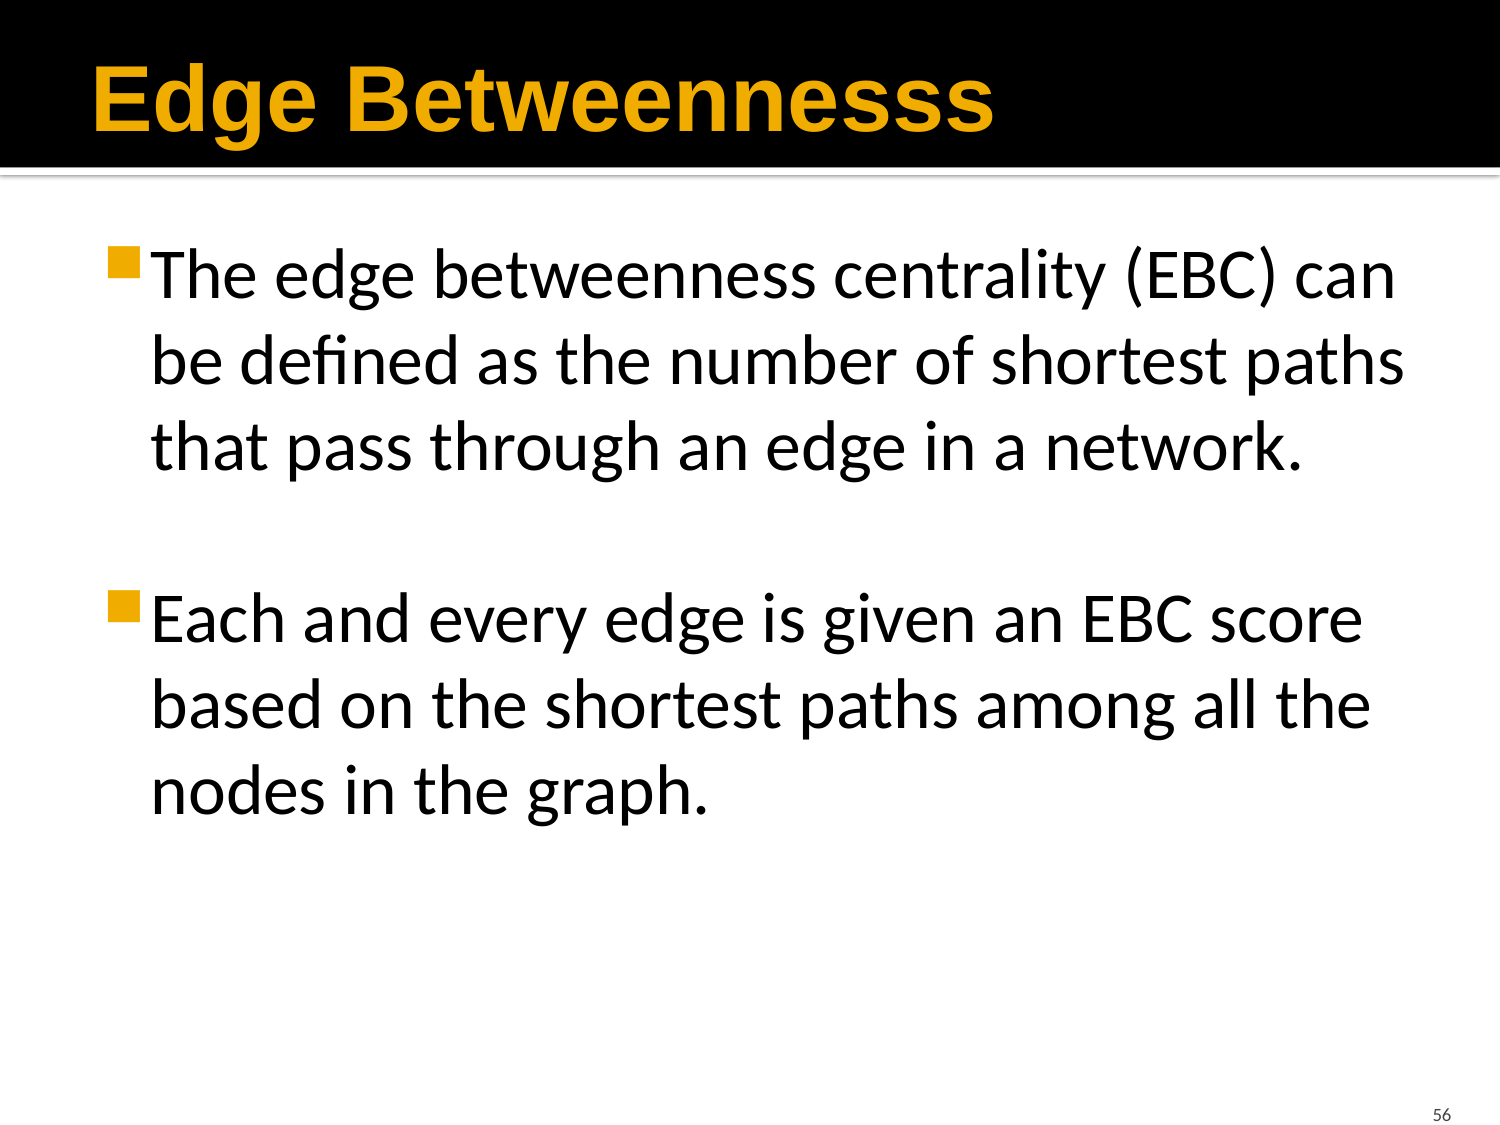

# Edge Betweennesss
The edge betweenness centrality (EBC) can be defined as the number of shortest paths that pass through an edge in a network.

Each and every edge is given an EBC score based on the shortest paths among all the nodes in the graph.
56